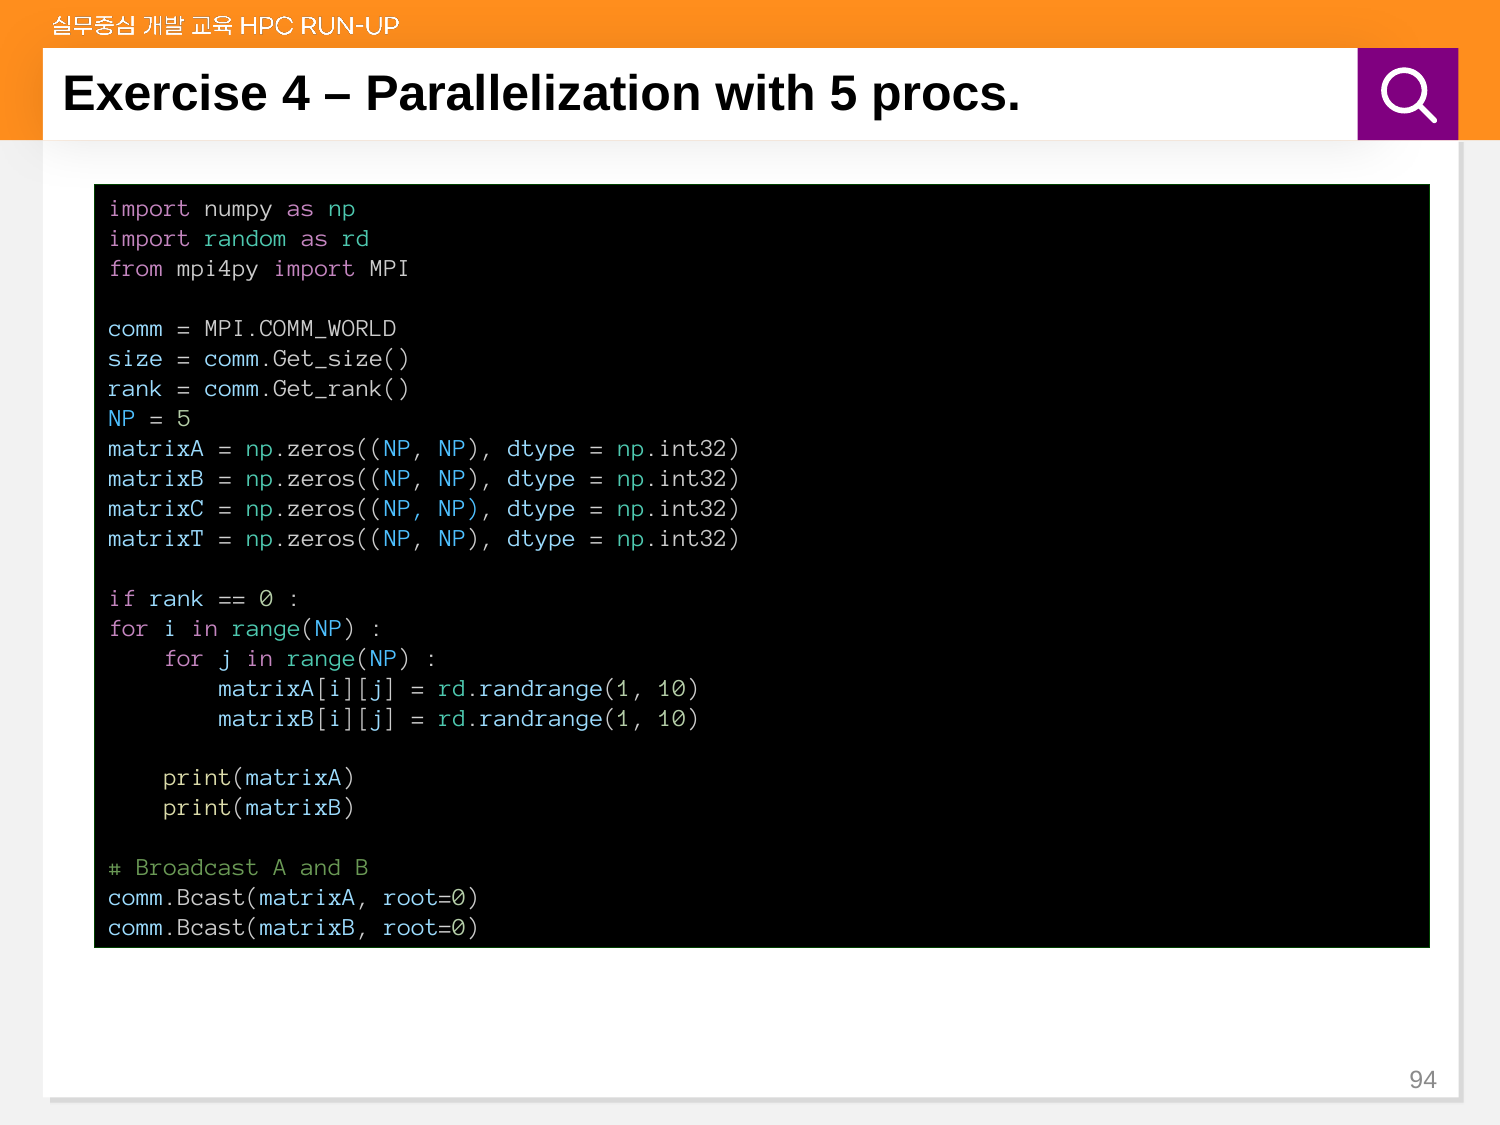

# Exercise 4 – Parallelization with 5 procs.
import numpy as np
import random as rd
from mpi4py import MPI

comm = MPI.COMM_WORLD
size = comm.Get_size()
rank = comm.Get_rank()
NP = 5
matrixA = np.zeros((NP, NP), dtype = np.int32)
matrixB = np.zeros((NP, NP), dtype = np.int32)
matrixC = np.zeros((NP, NP), dtype = np.int32)
matrixT = np.zeros((NP, NP), dtype = np.int32)

if rank == 0 :
for i in range(NP) :
    for j in range(NP) :
        matrixA[i][j] = rd.randrange(1, 10)
        matrixB[i][j] = rd.randrange(1, 10)
    print(matrixA)
    print(matrixB)
# Broadcast A and B
comm.Bcast(matrixA, root=0)
comm.Bcast(matrixB, root=0)
94